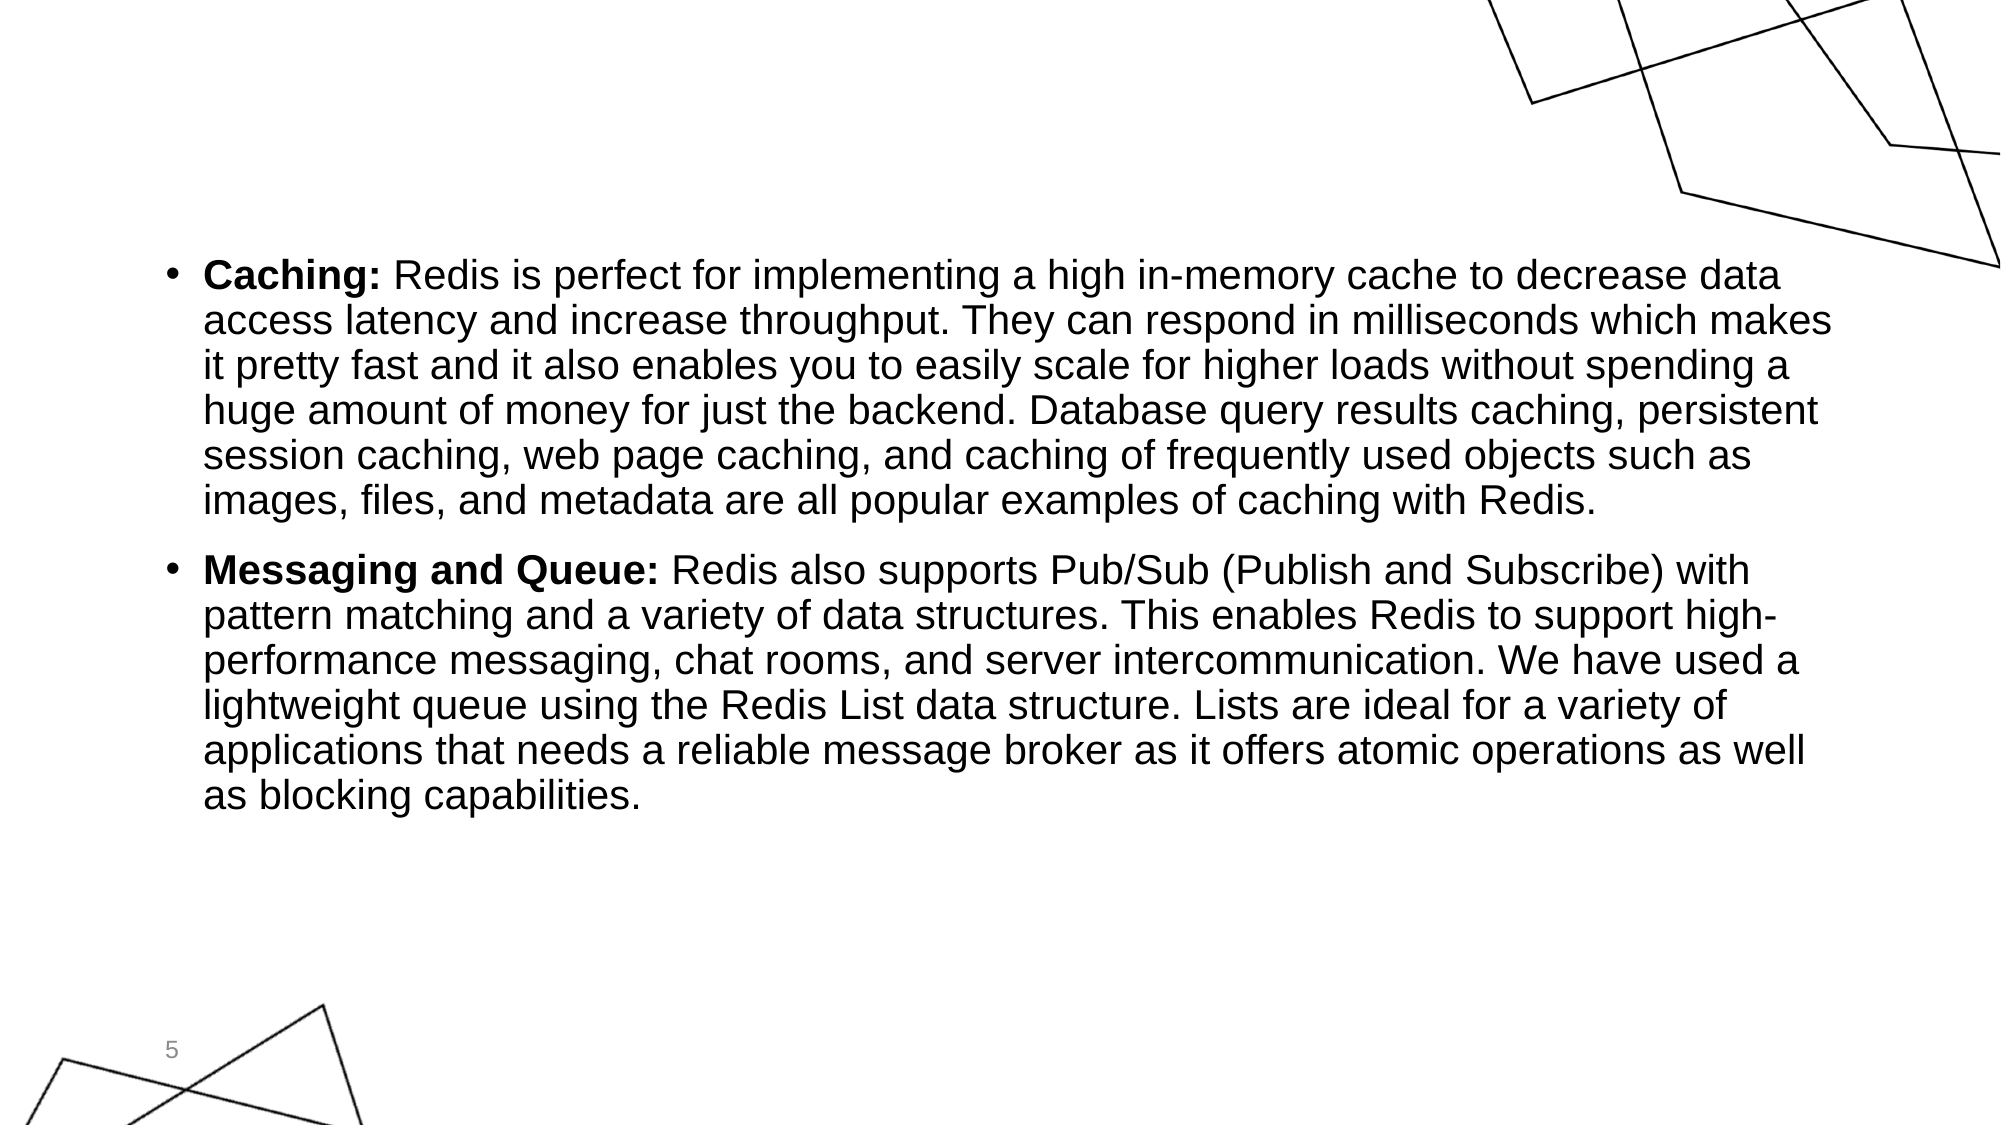

Caching: Redis is perfect for implementing a high in-memory cache to decrease data access latency and increase throughput. They can respond in milliseconds which makes it pretty fast and it also enables you to easily scale for higher loads without spending a huge amount of money for just the backend. Database query results caching, persistent session caching, web page caching, and caching of frequently used objects such as images, files, and metadata are all popular examples of caching with Redis.
Messaging and Queue: Redis also supports Pub/Sub (Publish and Subscribe) with pattern matching and a variety of data structures. This enables Redis to support high-performance messaging, chat rooms, and server intercommunication. We have used a lightweight queue using the Redis List data structure. Lists are ideal for a variety of applications that needs a reliable message broker as it offers atomic operations as well as blocking capabilities.
5